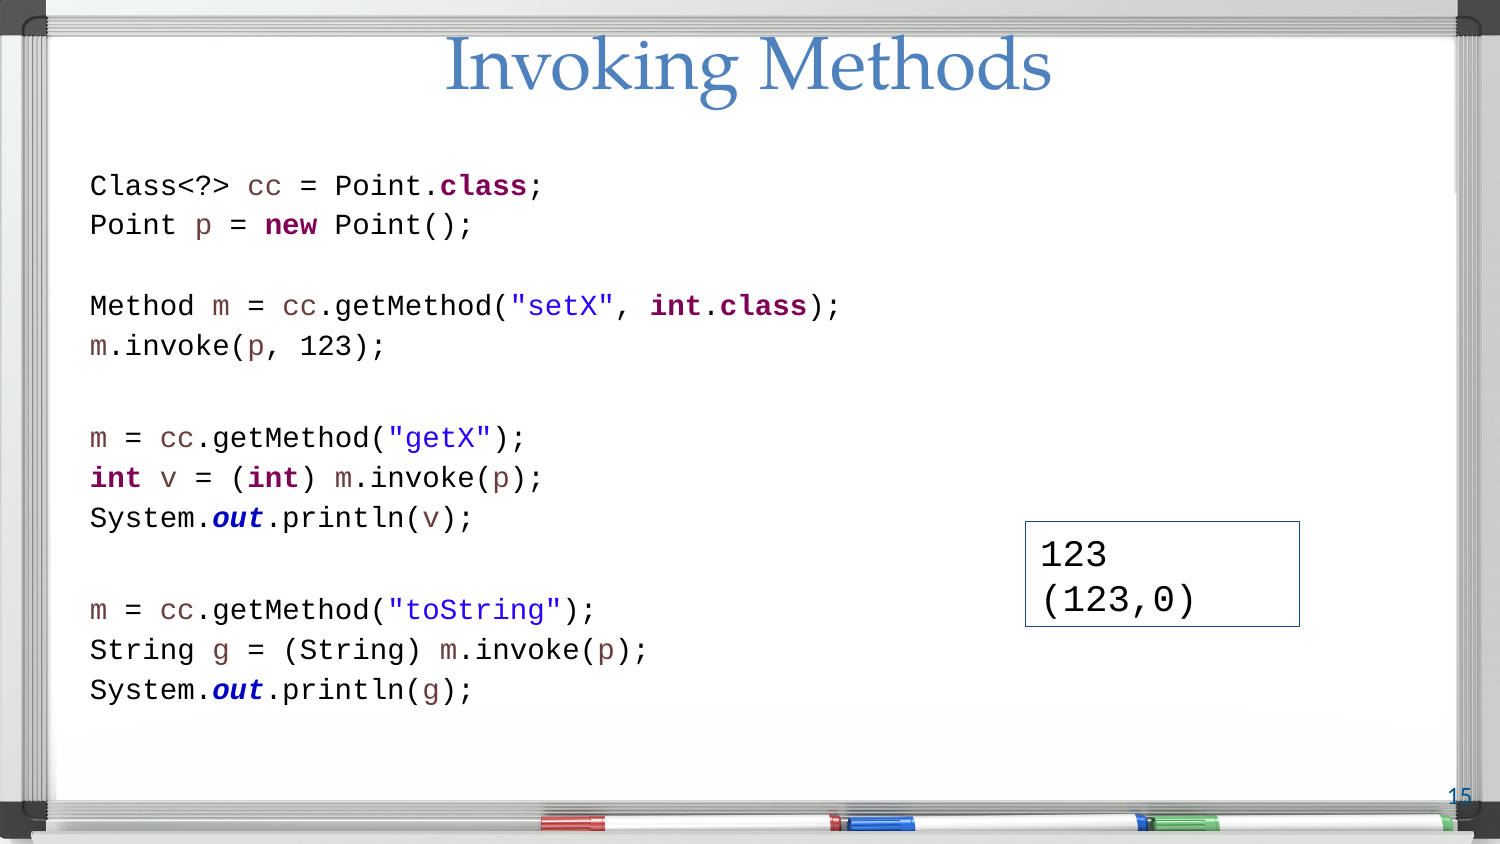

# Invoking Methods

Class<?> cc = Point.class;
Point p = new Point();

Method m = cc.getMethod("setX", int.class);
m.invoke(p, 123);

m = cc.getMethod("getX");
int v = (int) m.invoke(p);
System.out.println(v);

m = cc.getMethod("toString");
String g = (String) m.invoke(p);
System.out.println(g);

123
(123,0)
15